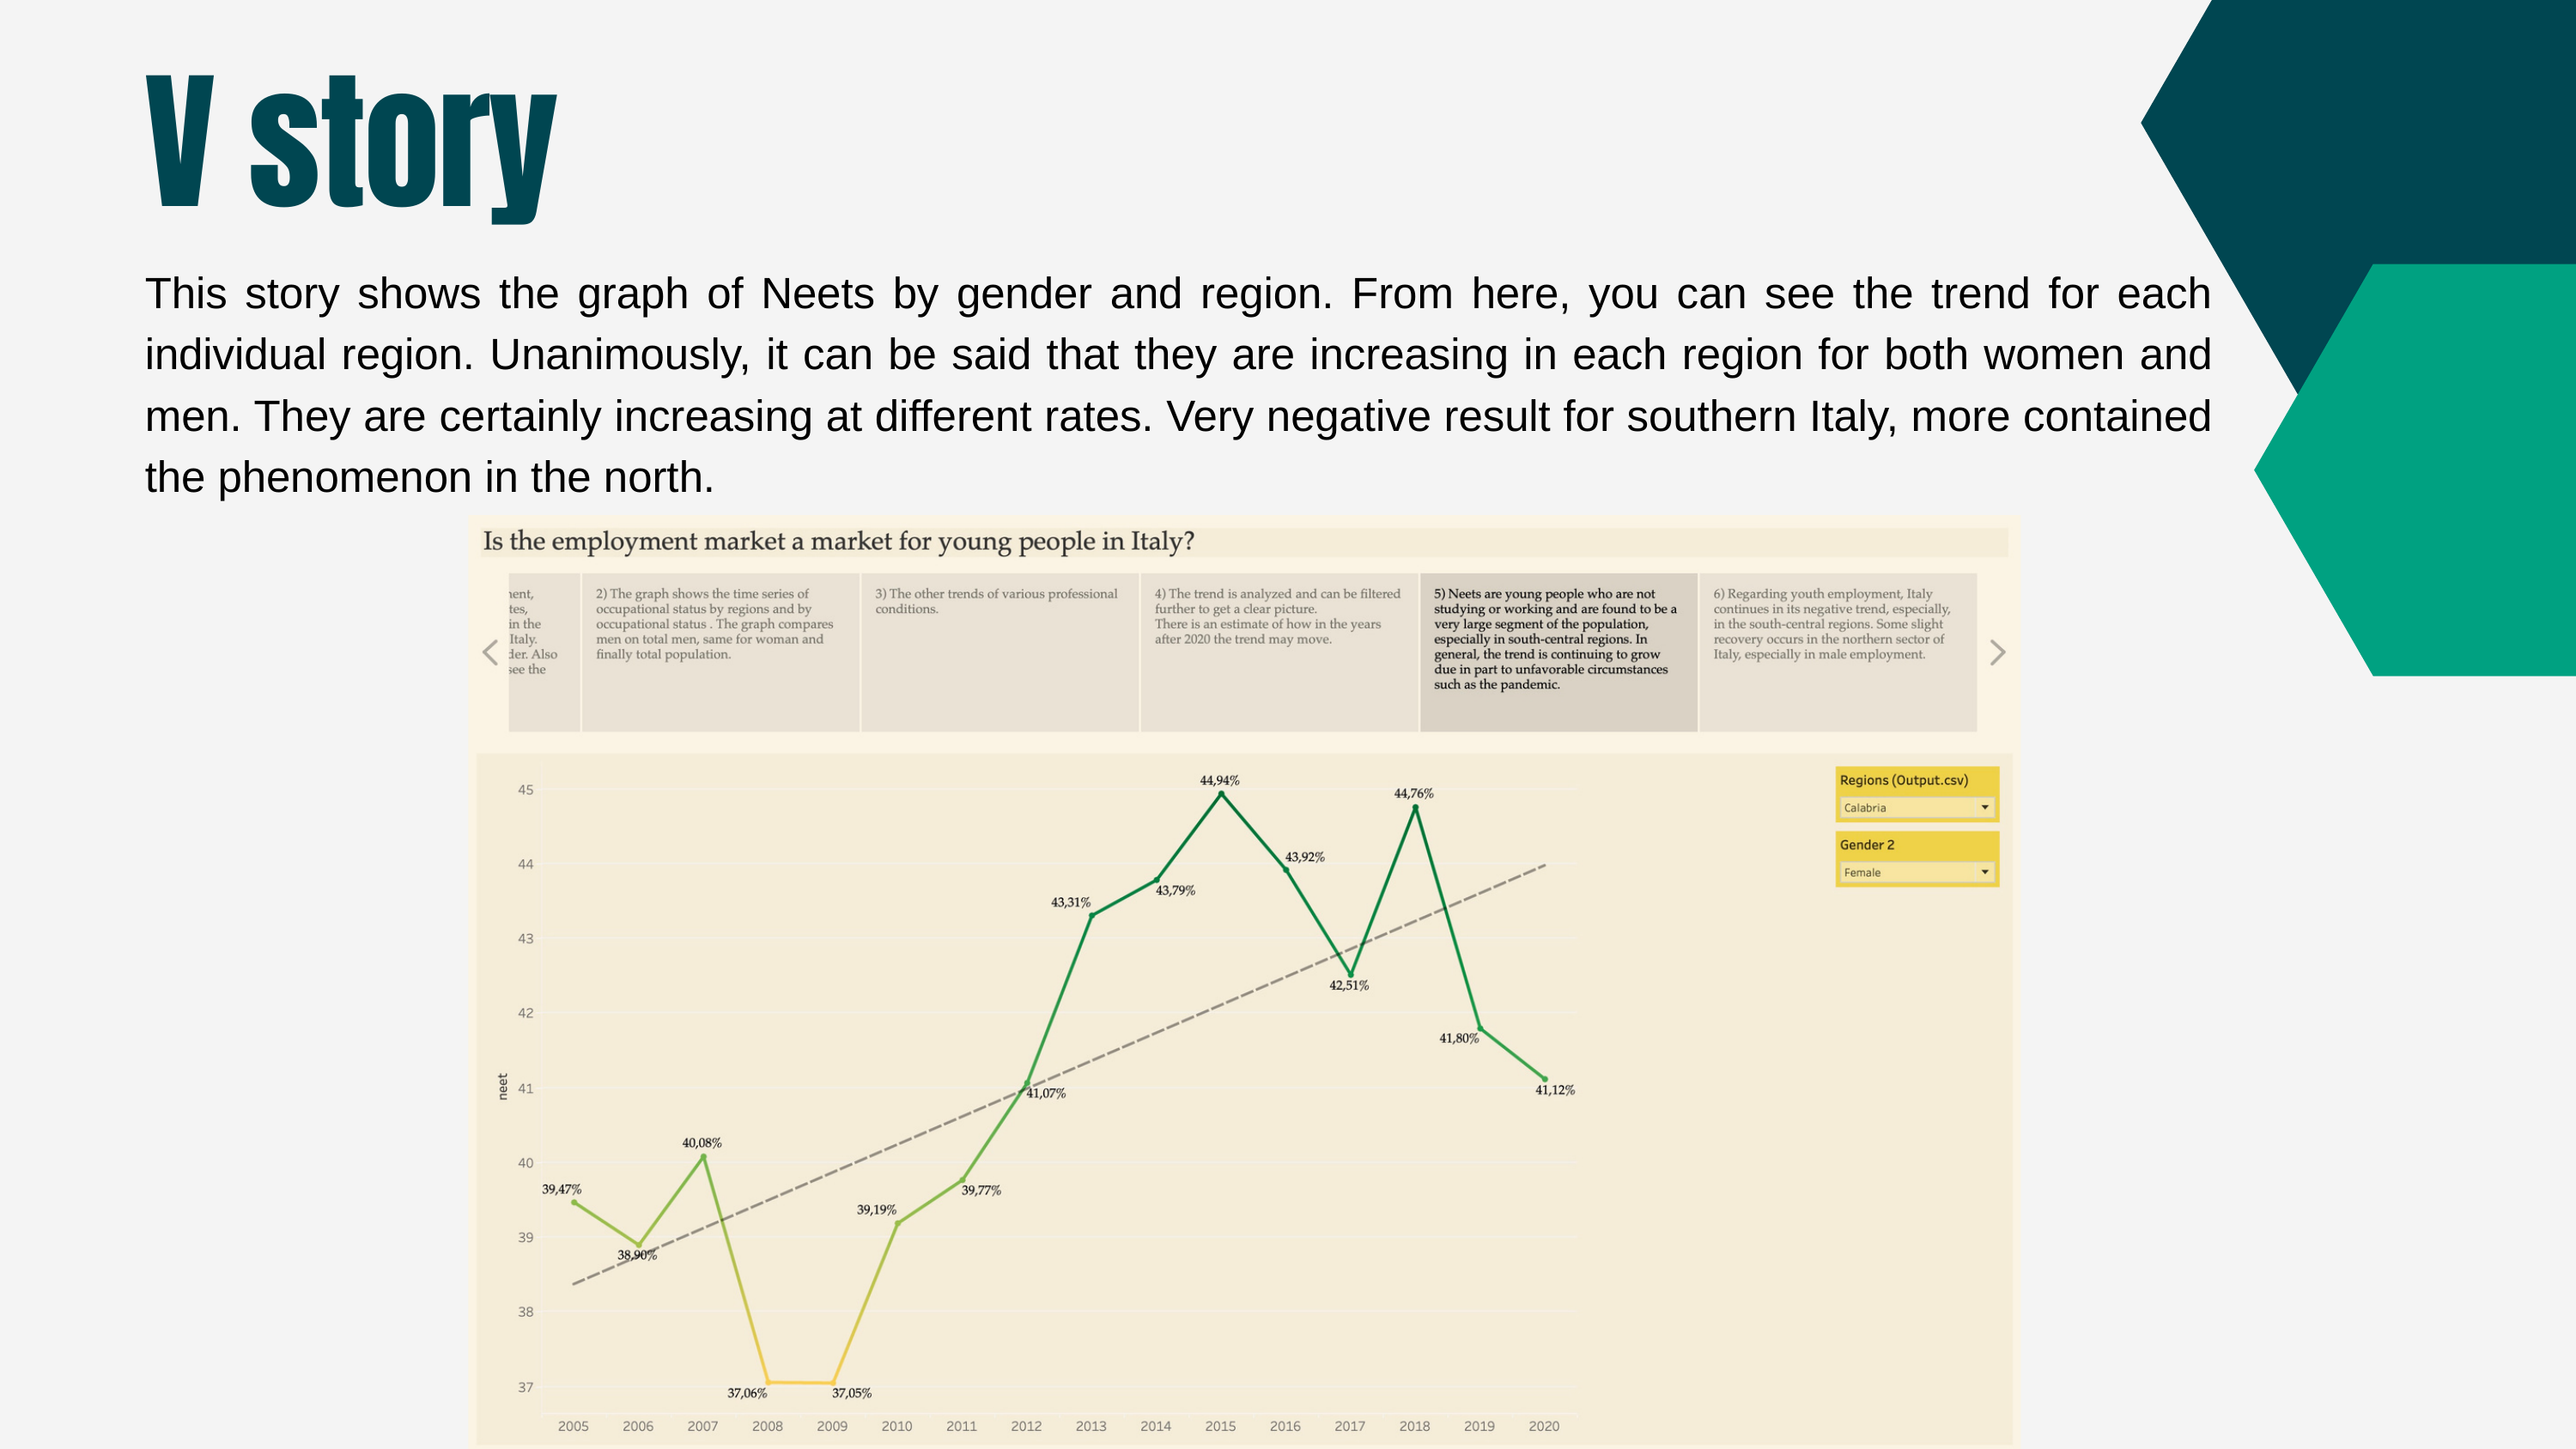

V story
This story shows the graph of Neets by gender and region. From here, you can see the trend for each individual region. Unanimously, it can be said that they are increasing in each region for both women and men. They are certainly increasing at different rates. Very negative result for southern Italy, more contained the phenomenon in the north.